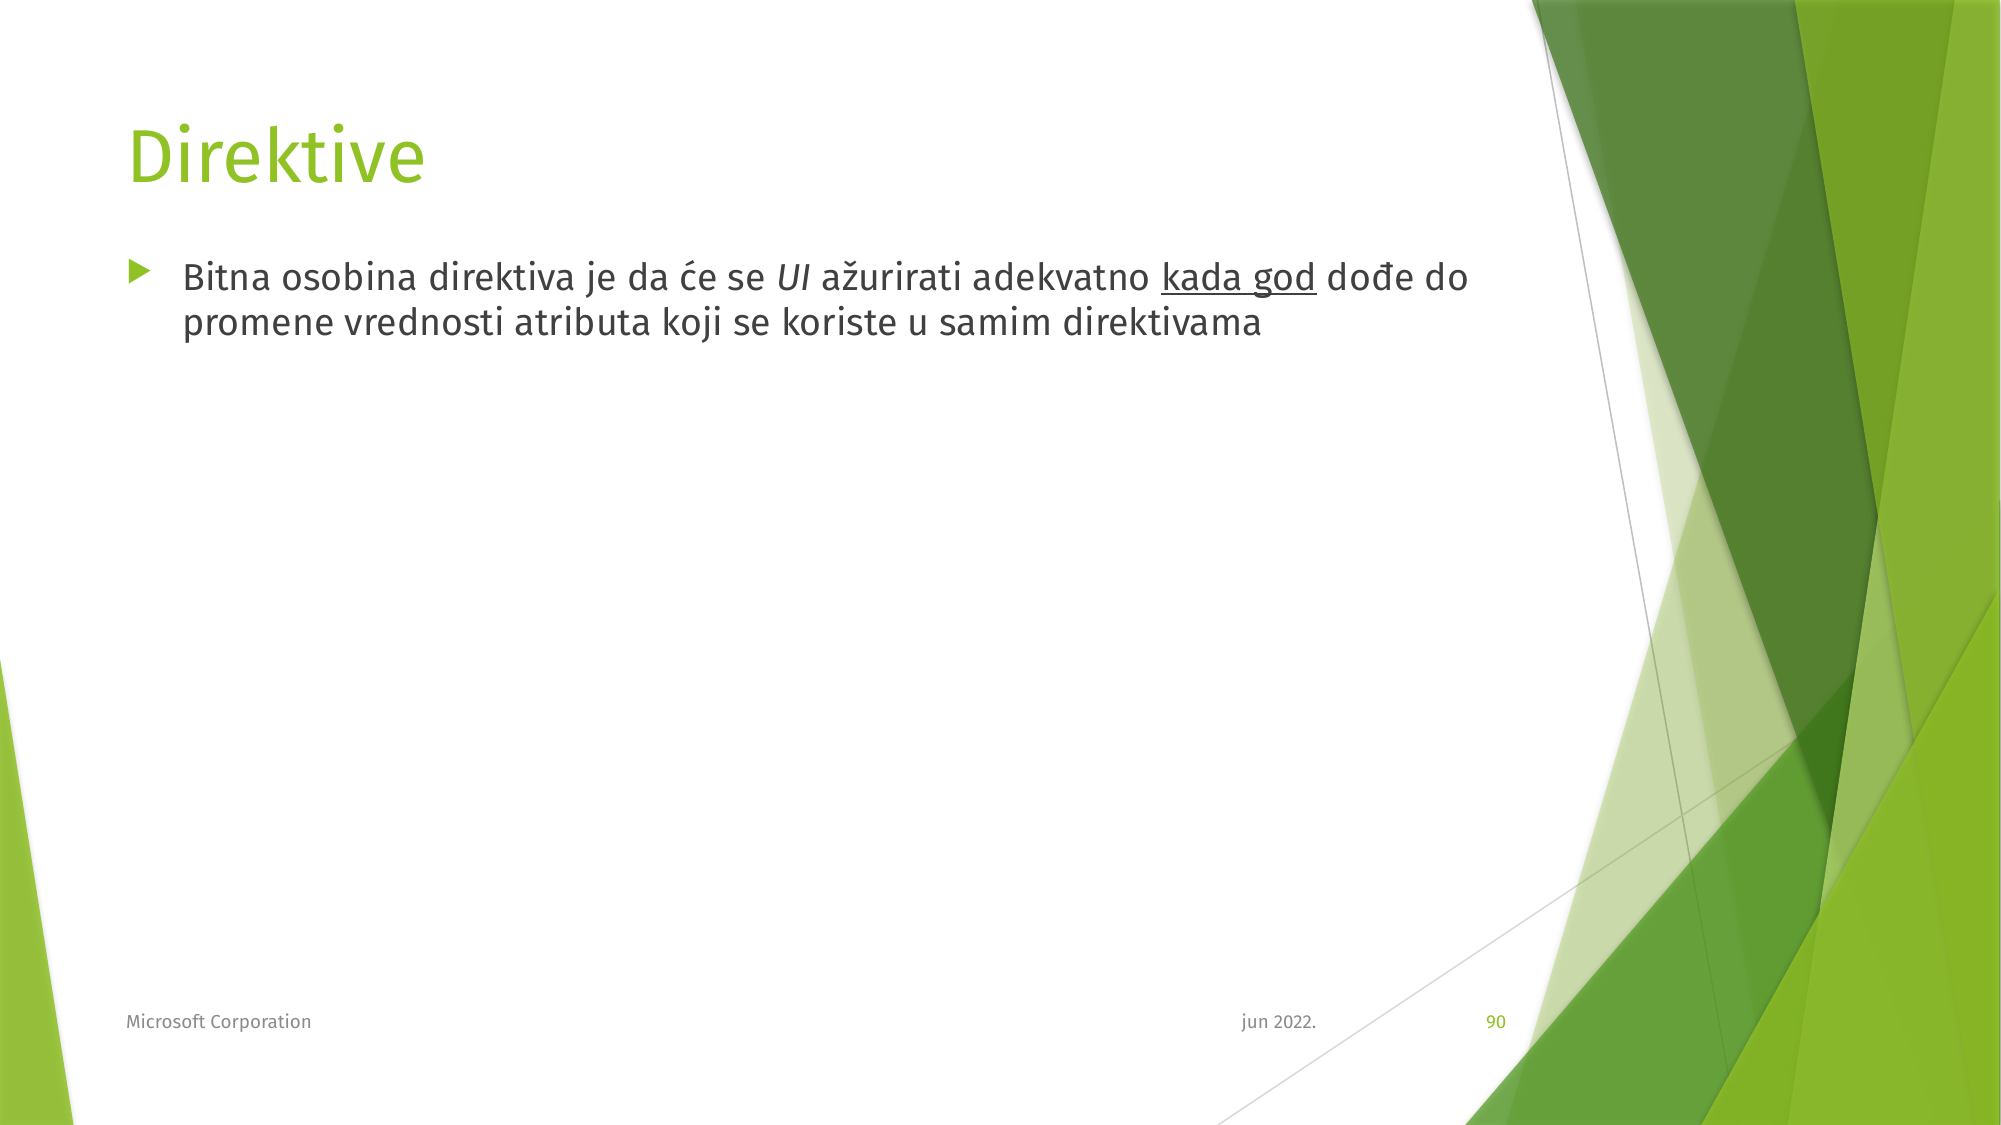

# Direktive
Bitna osobina direktiva je da će se UI ažurirati adekvatno kada god dođe do promene vrednosti atributa koji se koriste u samim direktivama
Microsoft Corporation
jun 2022.
90